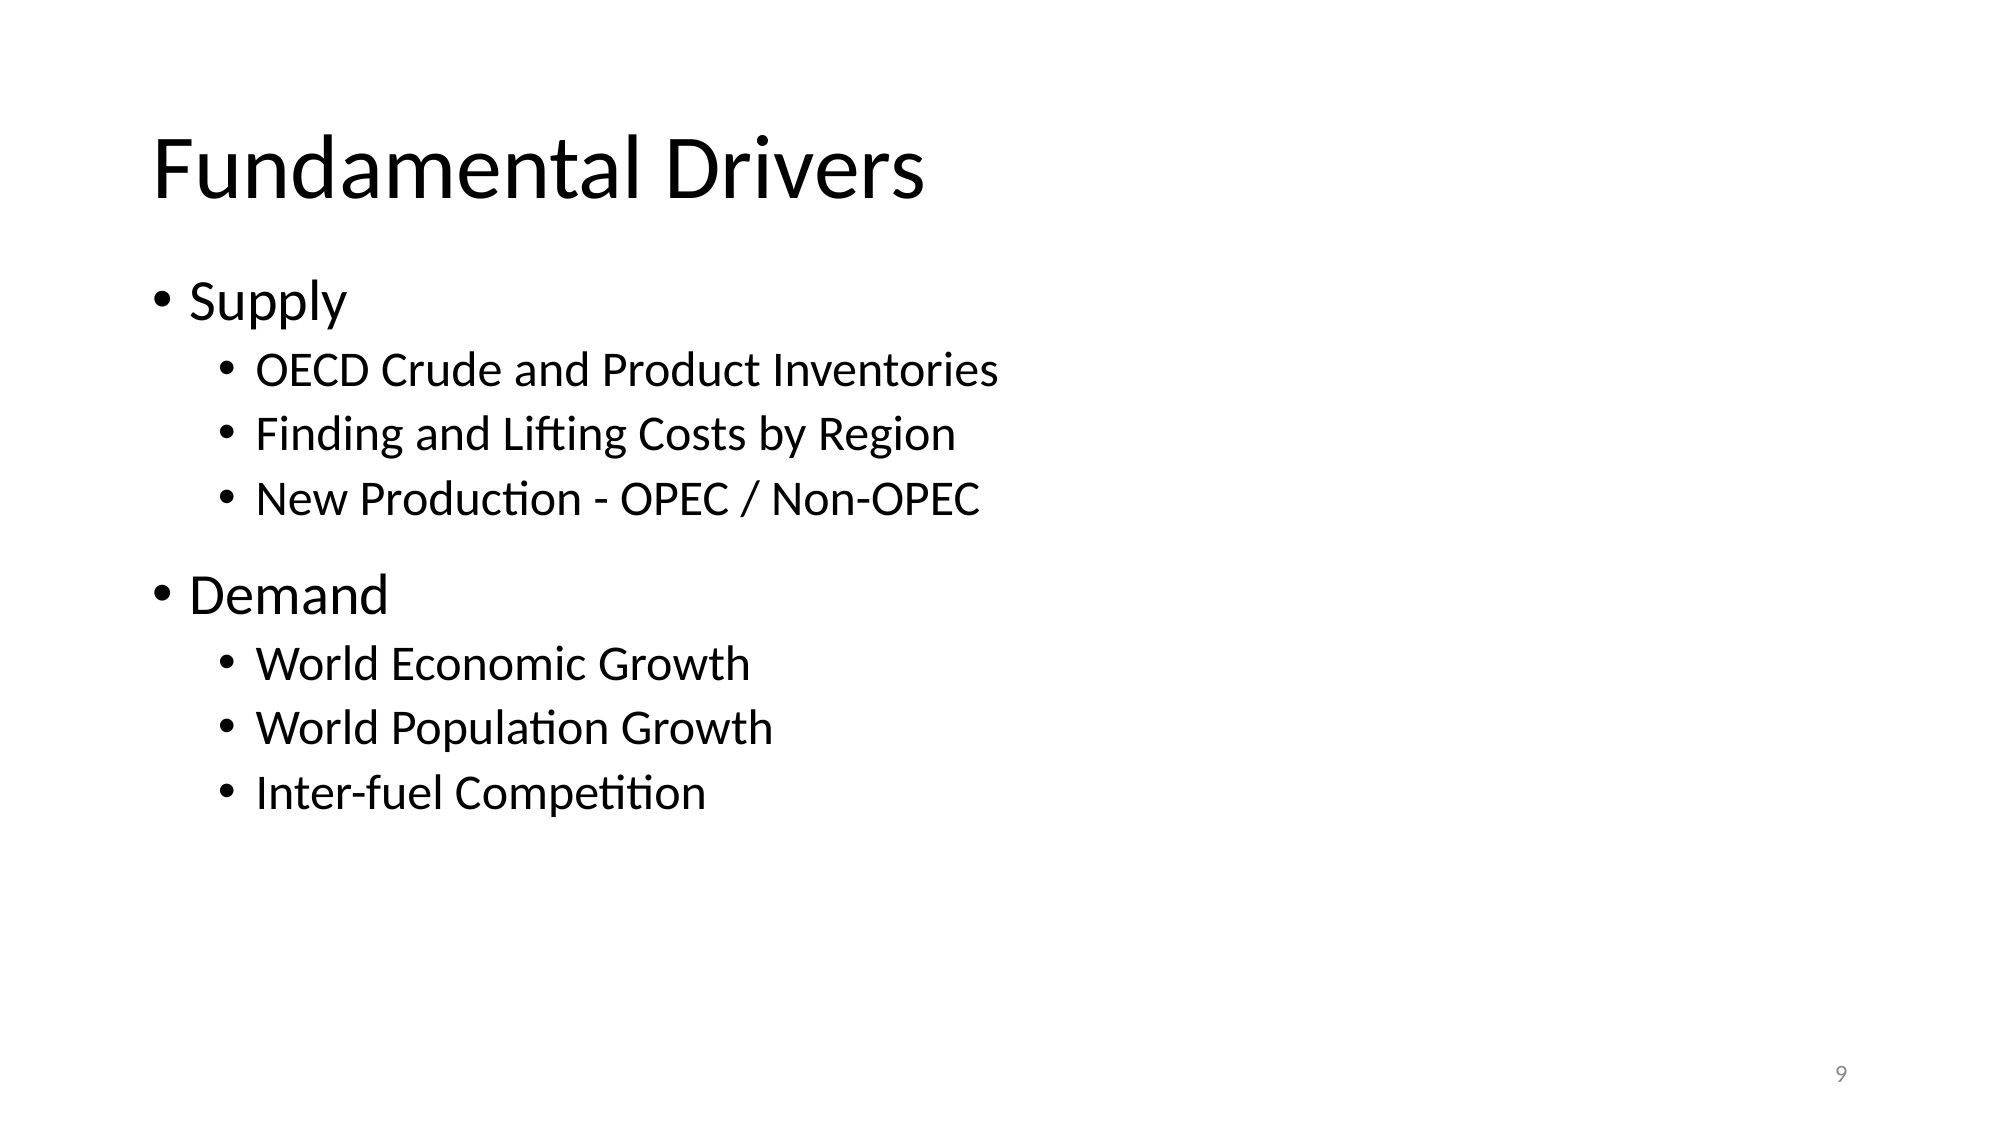

# Fundamental Drivers
Supply
OECD Crude and Product Inventories
Finding and Lifting Costs by Region
New Production - OPEC / Non-OPEC
Demand
World Economic Growth
World Population Growth
Inter-fuel Competition
9